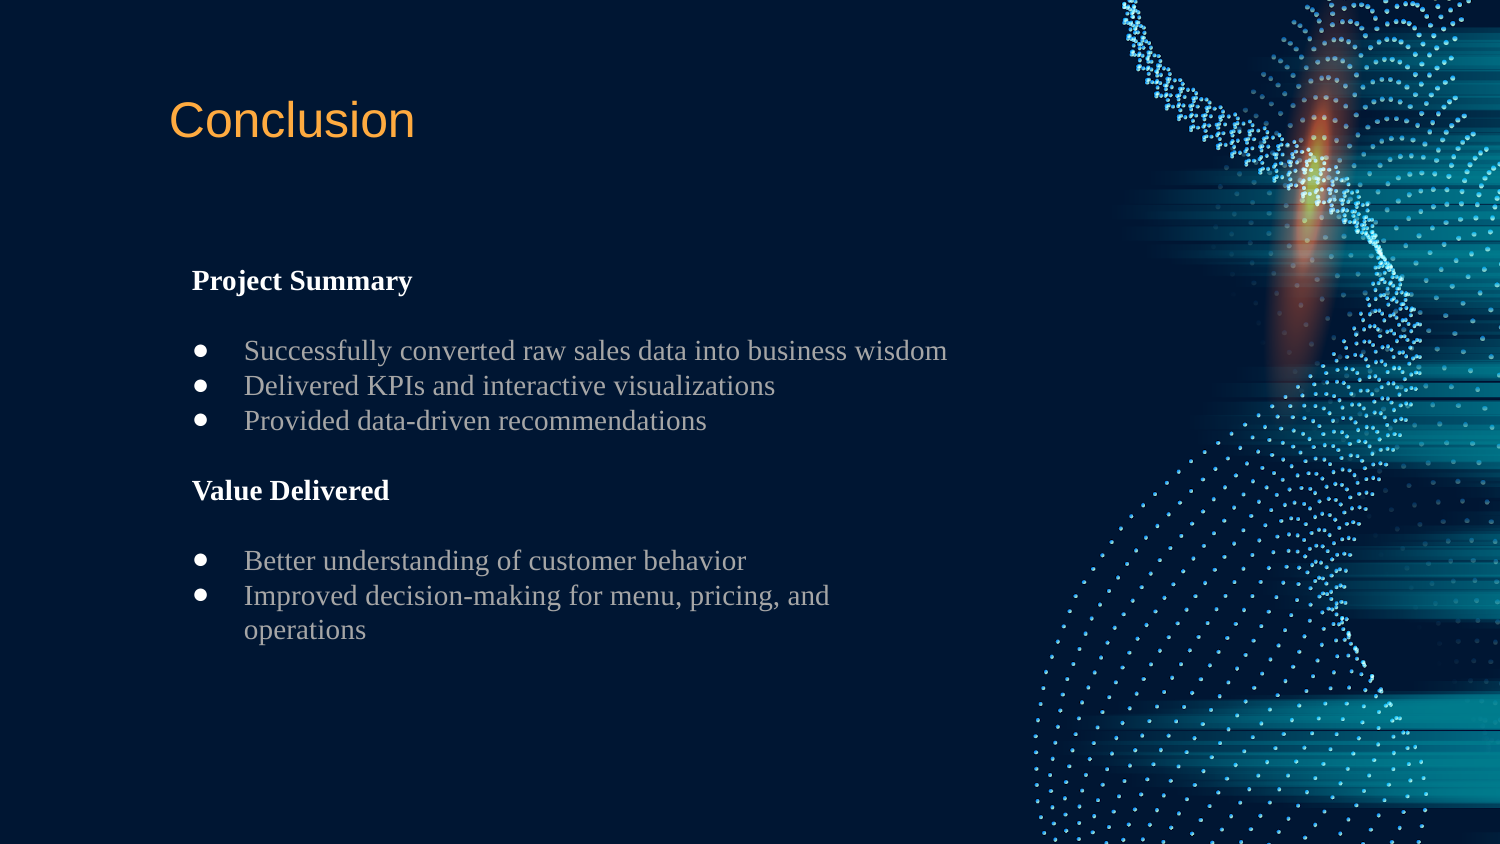

# Conclusion
Project Summary

Successfully converted raw sales data into business wisdom
Delivered KPIs and interactive visualizations
Provided data-driven recommendations

Value Delivered

Better understanding of customer behavior
Improved decision-making for menu, pricing, and operations